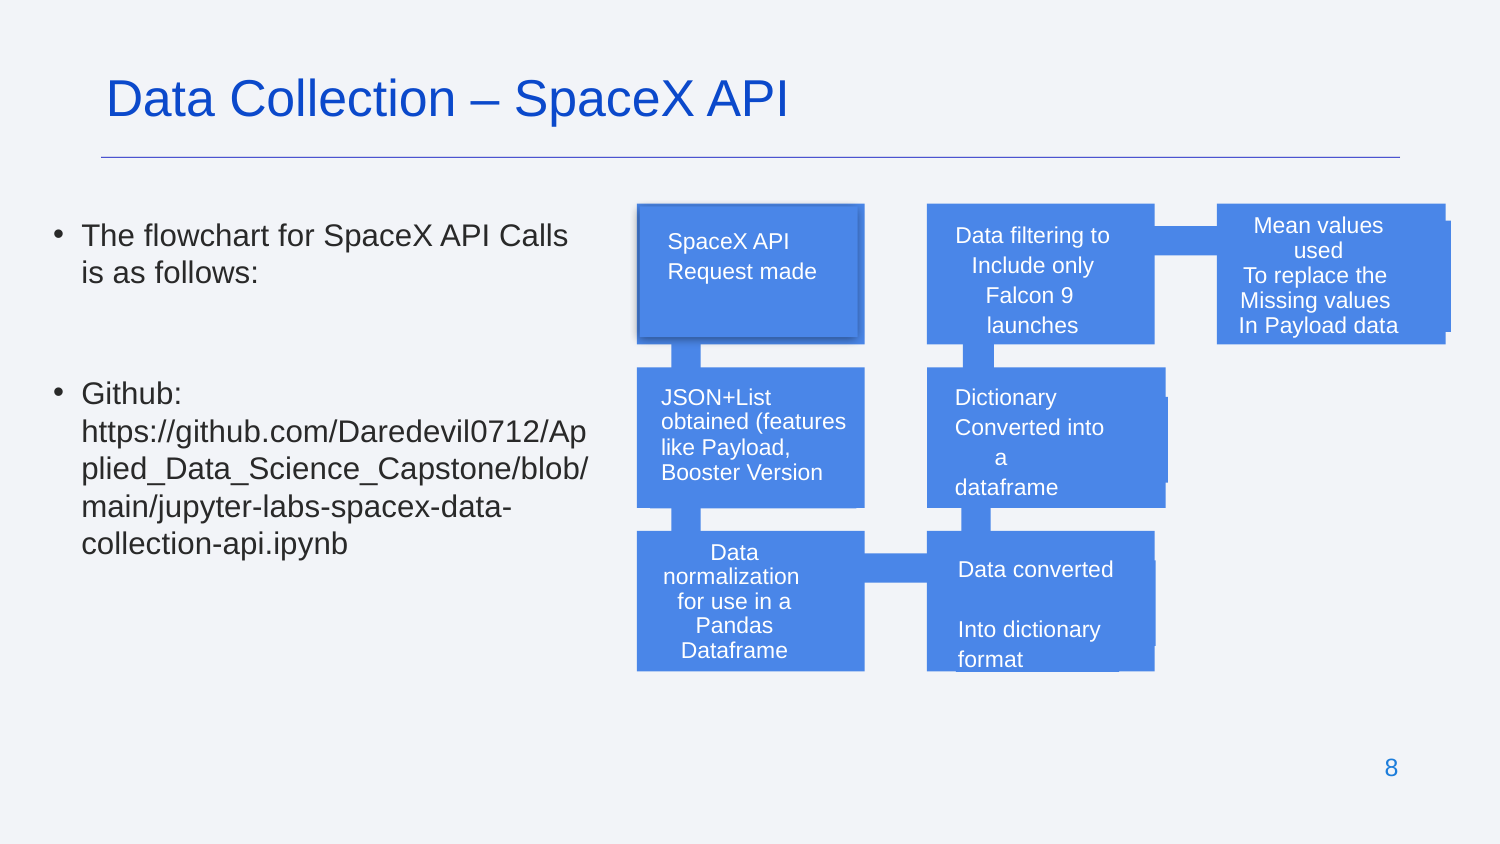

Data Collection – SpaceX API

The flowchart for SpaceX API Calls is as follows:

Github: https://github.com/Daredevil0712/Applied_Data_Science_Capstone/blob/main/jupyter-labs-spacex-data-collection-api.ipynb

Mean values used
To replace the
Missing values
In Payload data
Data filtering to
Include only
Falcon 9
launches
SpaceX API
Request made

Dictionary
Converted into a
dataframe
JSON+List obtained (features like Payload, Booster Version

Data normalization
for use in a Pandas Dataframe
Data converted
Into dictionary
format
8